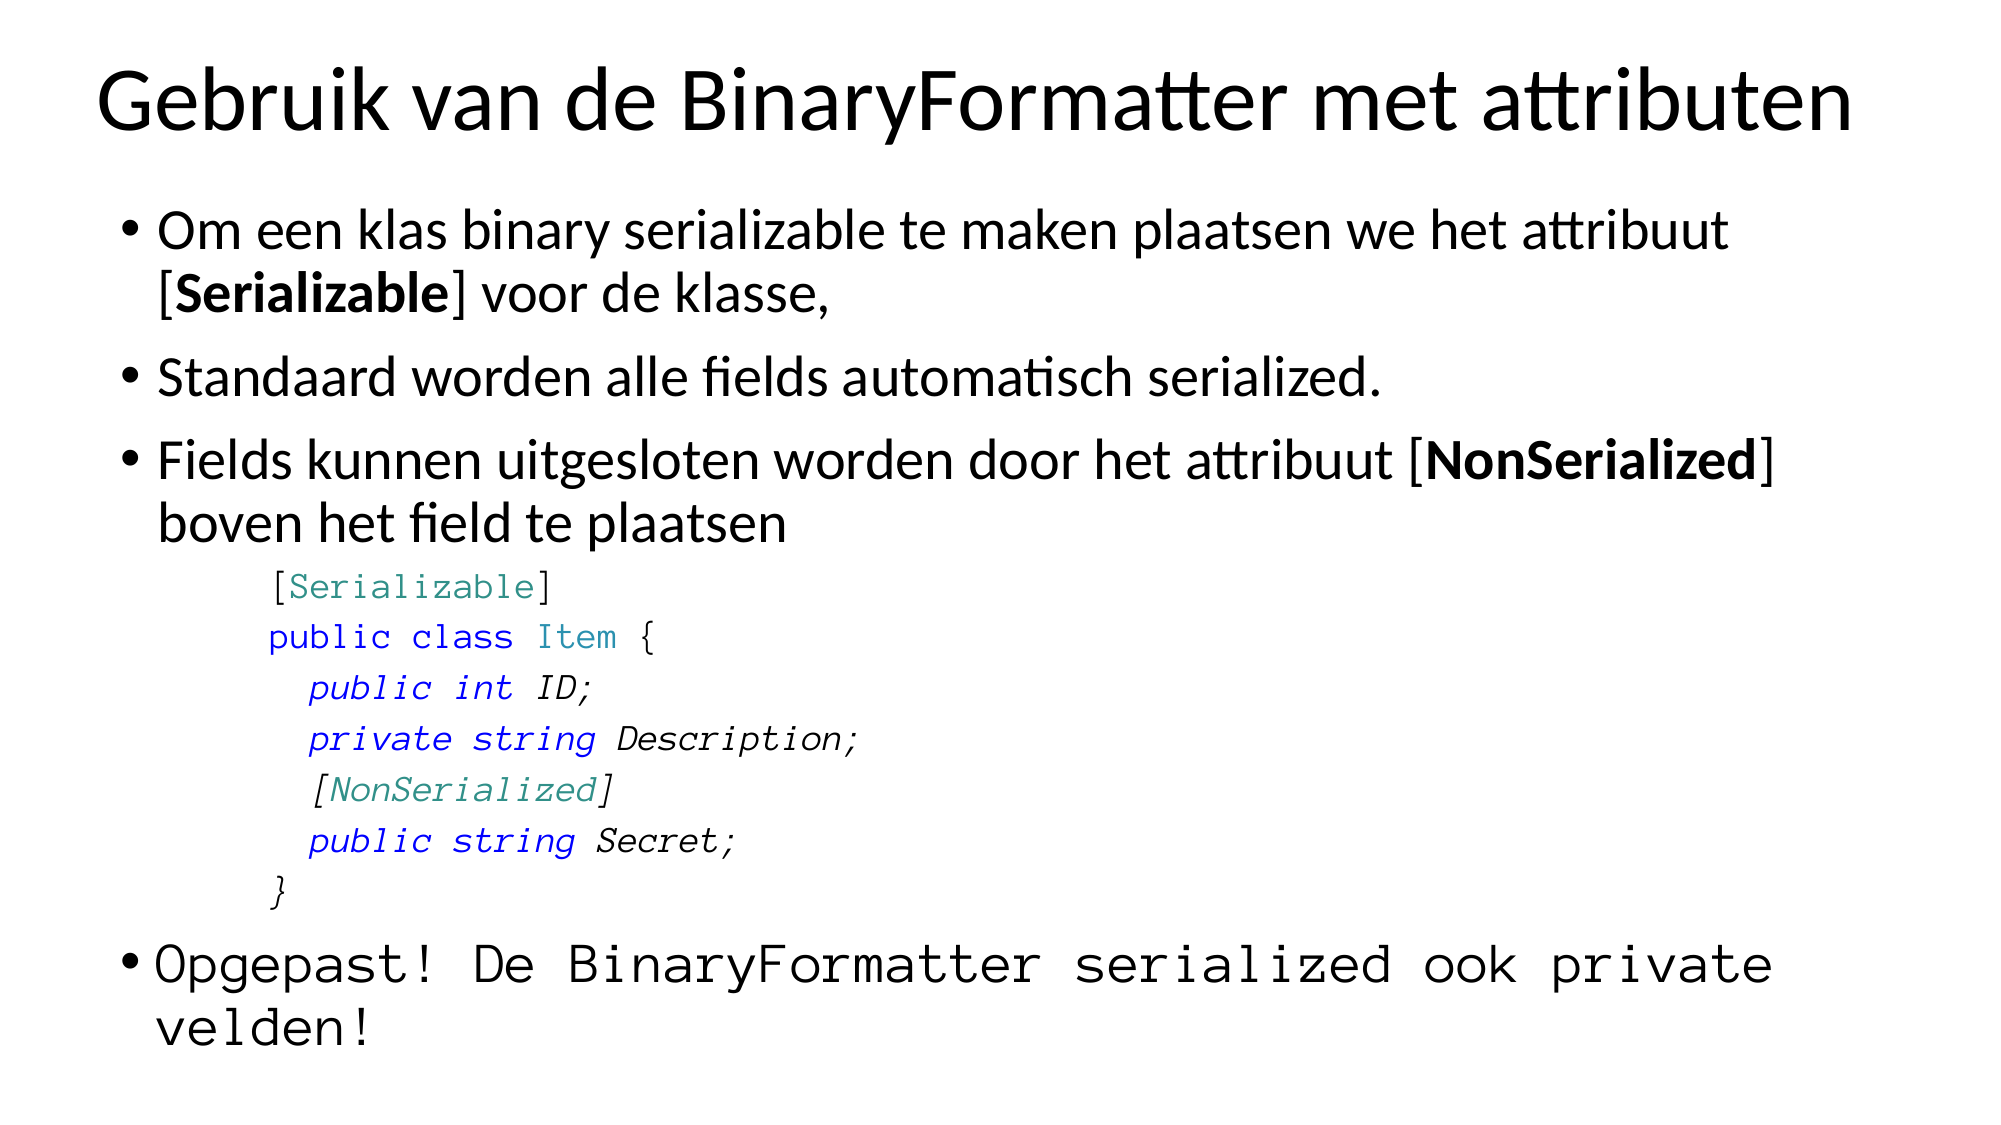

# Gebruik van de BinaryFormatter met attributen
Om een klas binary serializable te maken plaatsen we het attribuut [Serializable] voor de klasse,
Standaard worden alle fields automatisch serialized.
Fields kunnen uitgesloten worden door het attribuut [NonSerialized] boven het field te plaatsen
[Serializable]
public class Item {
  public int ID;
  private string Description;
  [NonSerialized]
  public string Secret;
}
Opgepast! De BinaryFormatter serialized ook private velden!